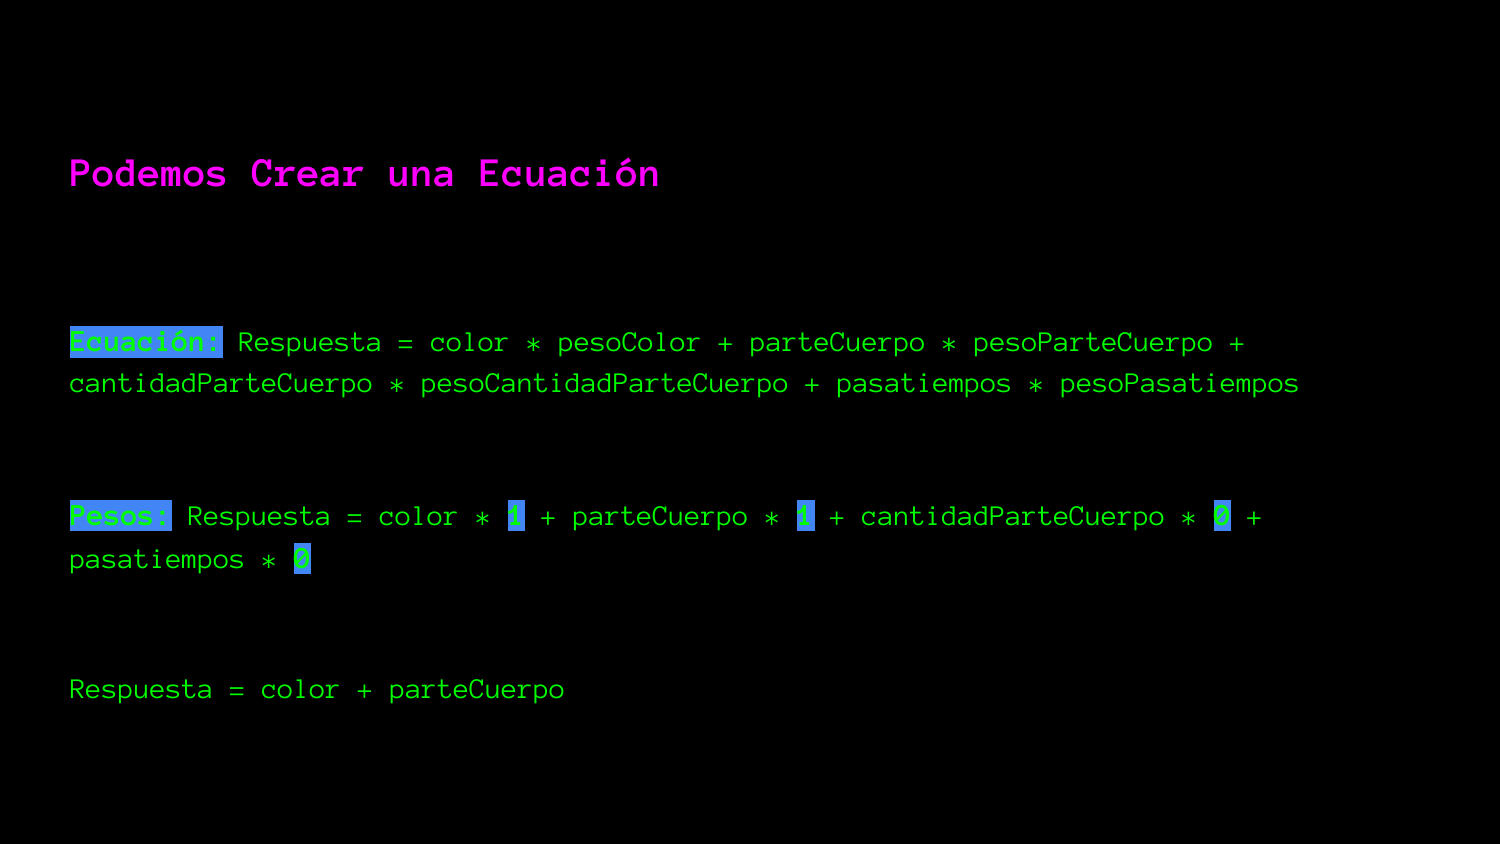

Podemos Crear una Ecuación

Ecuación: Respuesta = color * pesoColor + parteCuerpo * pesoParteCuerpo + cantidadParteCuerpo * pesoCantidadParteCuerpo + pasatiempos * pesoPasatiempos

Pesos: Respuesta = color * 1 + parteCuerpo * 1 + cantidadParteCuerpo * 0 + pasatiempos * 0

Respuesta = color + parteCuerpo